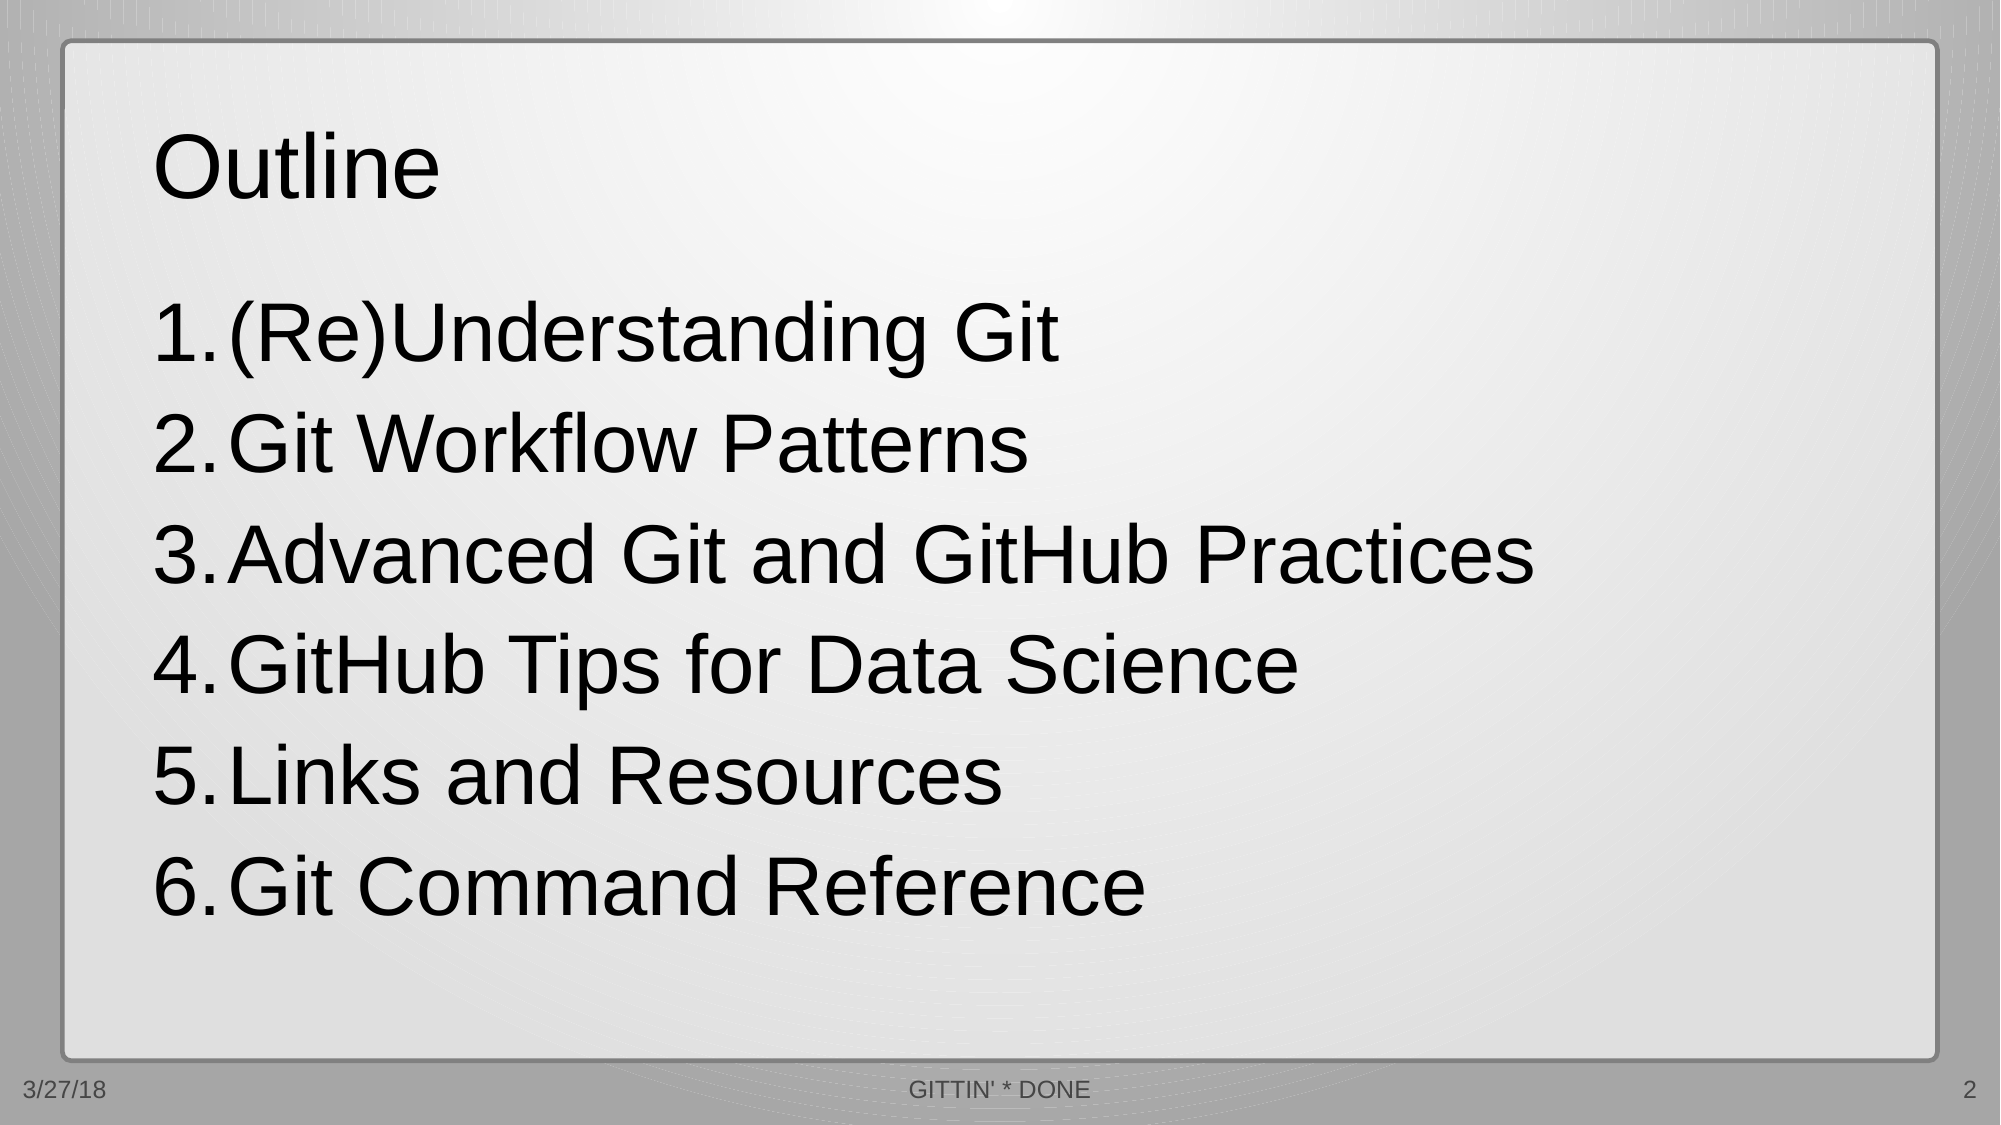

# Outline
(Re)Understanding Git
Git Workflow Patterns
Advanced Git and GitHub Practices
GitHub Tips for Data Science
Links and Resources
Git Command Reference
3/27/18
GITTIN' * DONE
2